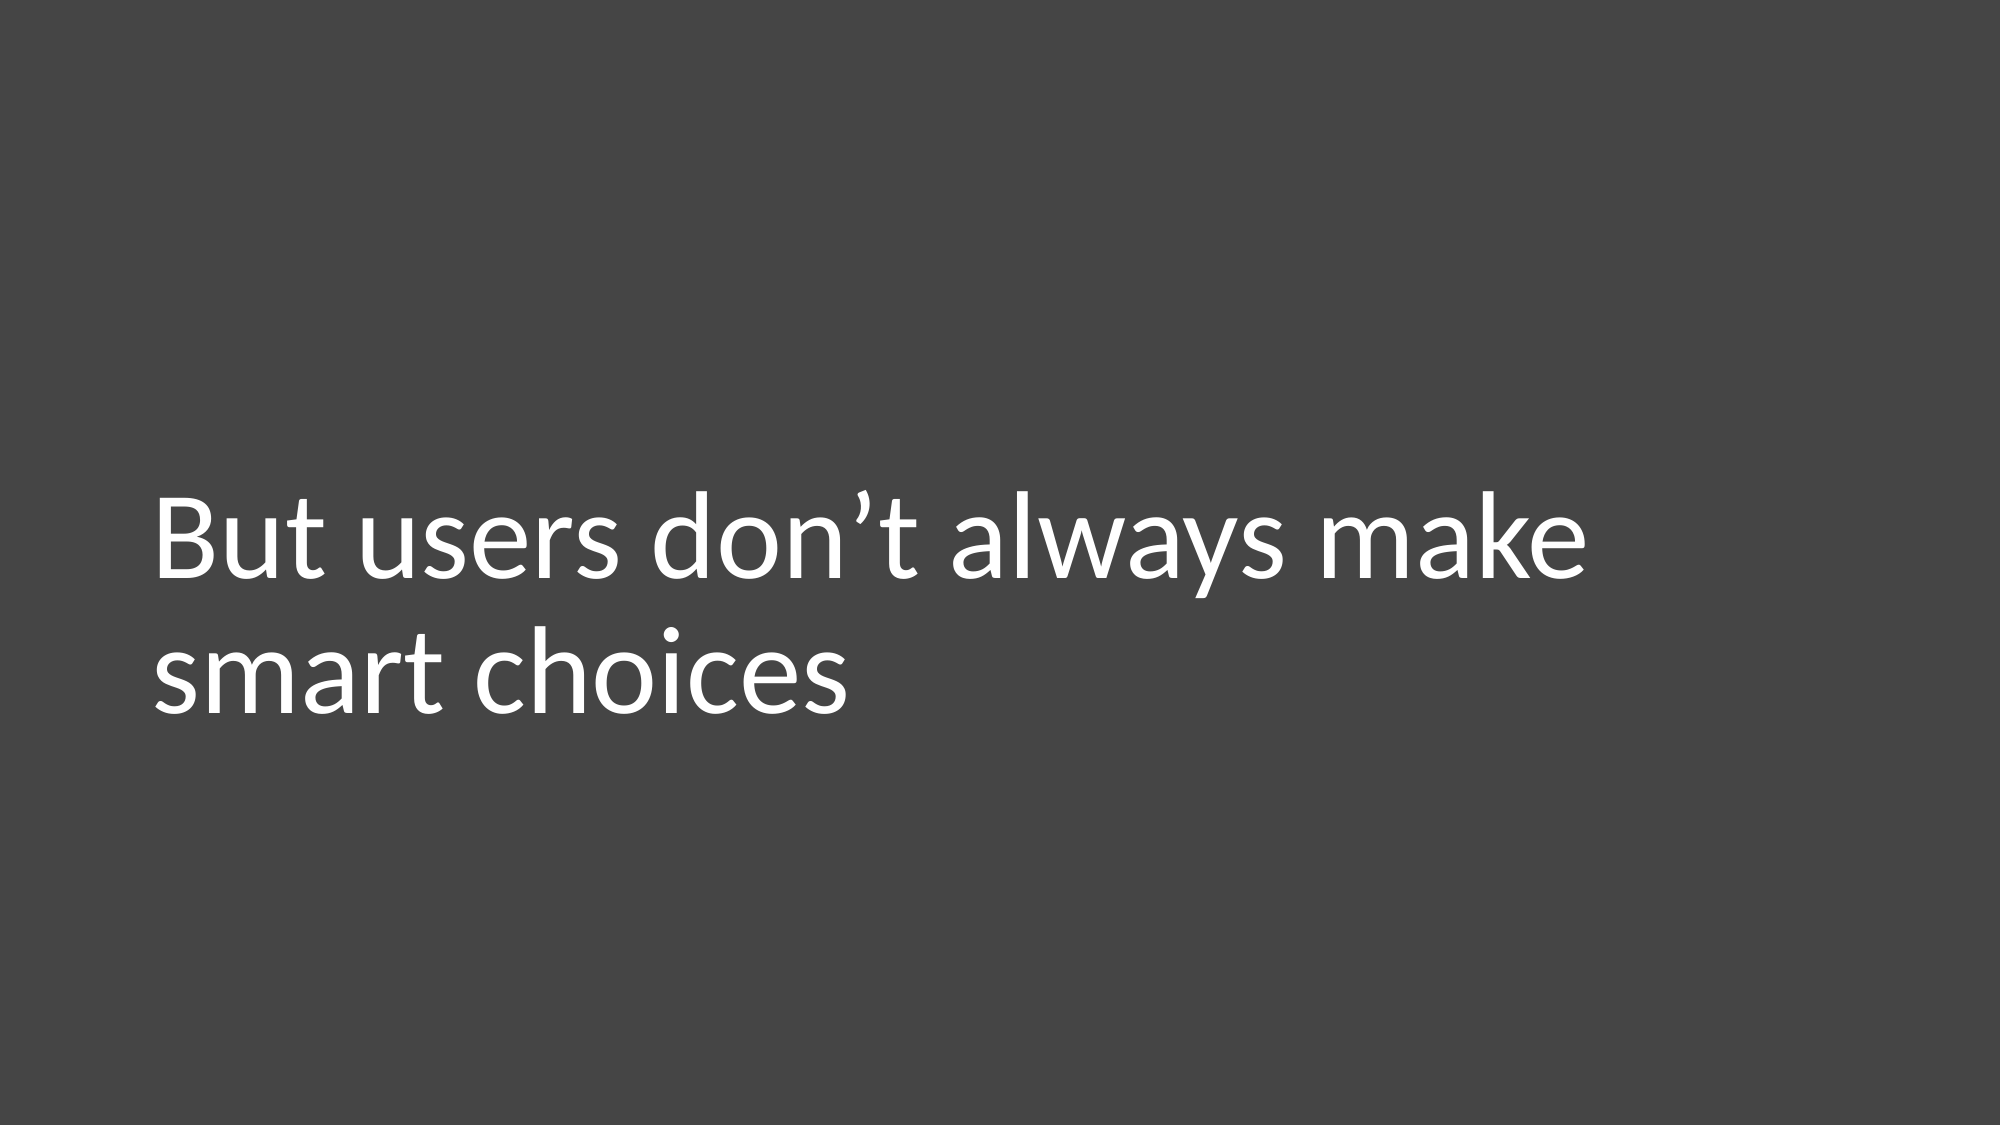

# But users don’t always make smart choices